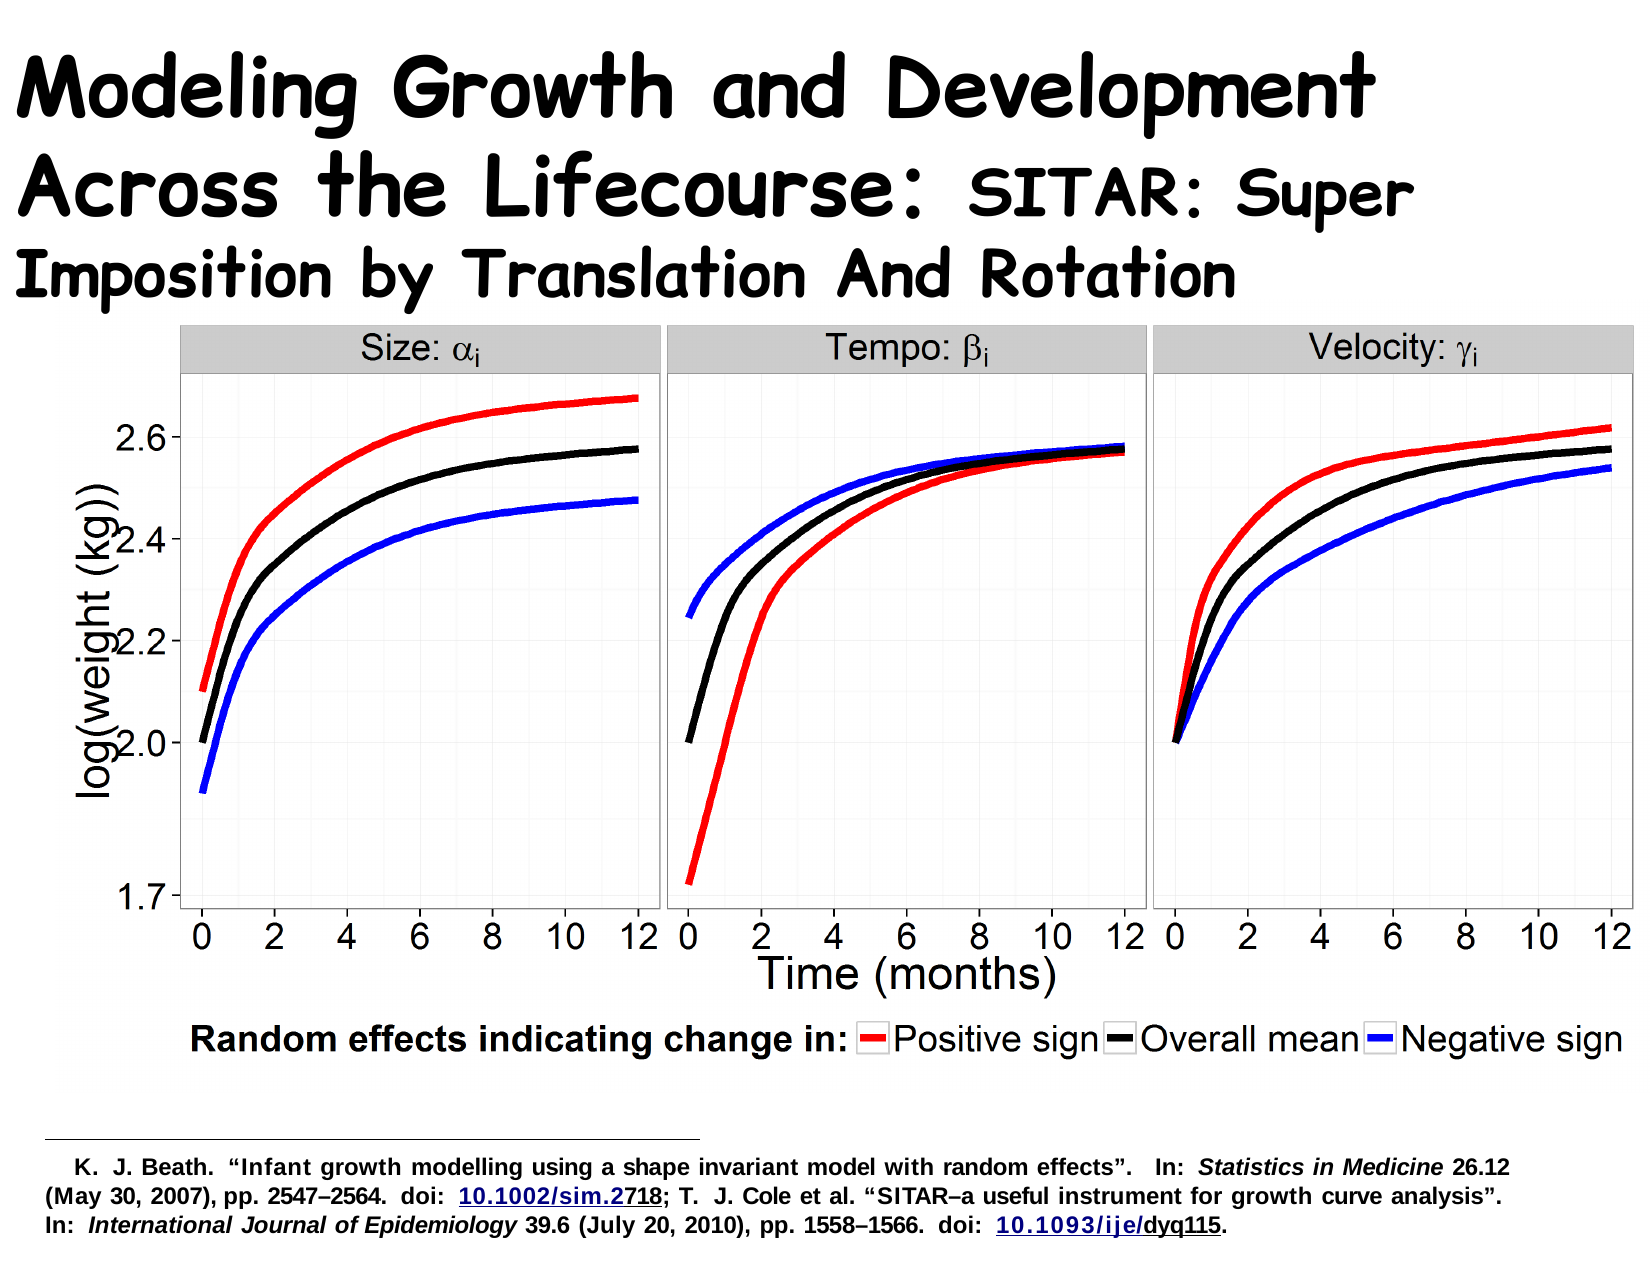

Modeling Growth and Development Across the Lifecourse: SITAR: Super Imposition by Translation And Rotation

K.  J. Beath.  “Infant growth modelling using a shape invariant model with random effects”.   In:  Statistics in Medicine 26.12 (May 30, 2007), pp. 2547–2564.  doi:  10.1002/sim.2718; T.  J. Cole et al. “SITAR–a useful instrument for growth curve analysis”.   In:  International Journal of Epidemiology 39.6 (July 20, 2010), pp. 1558–1566.  doi:  10.1093/ije/dyq115.